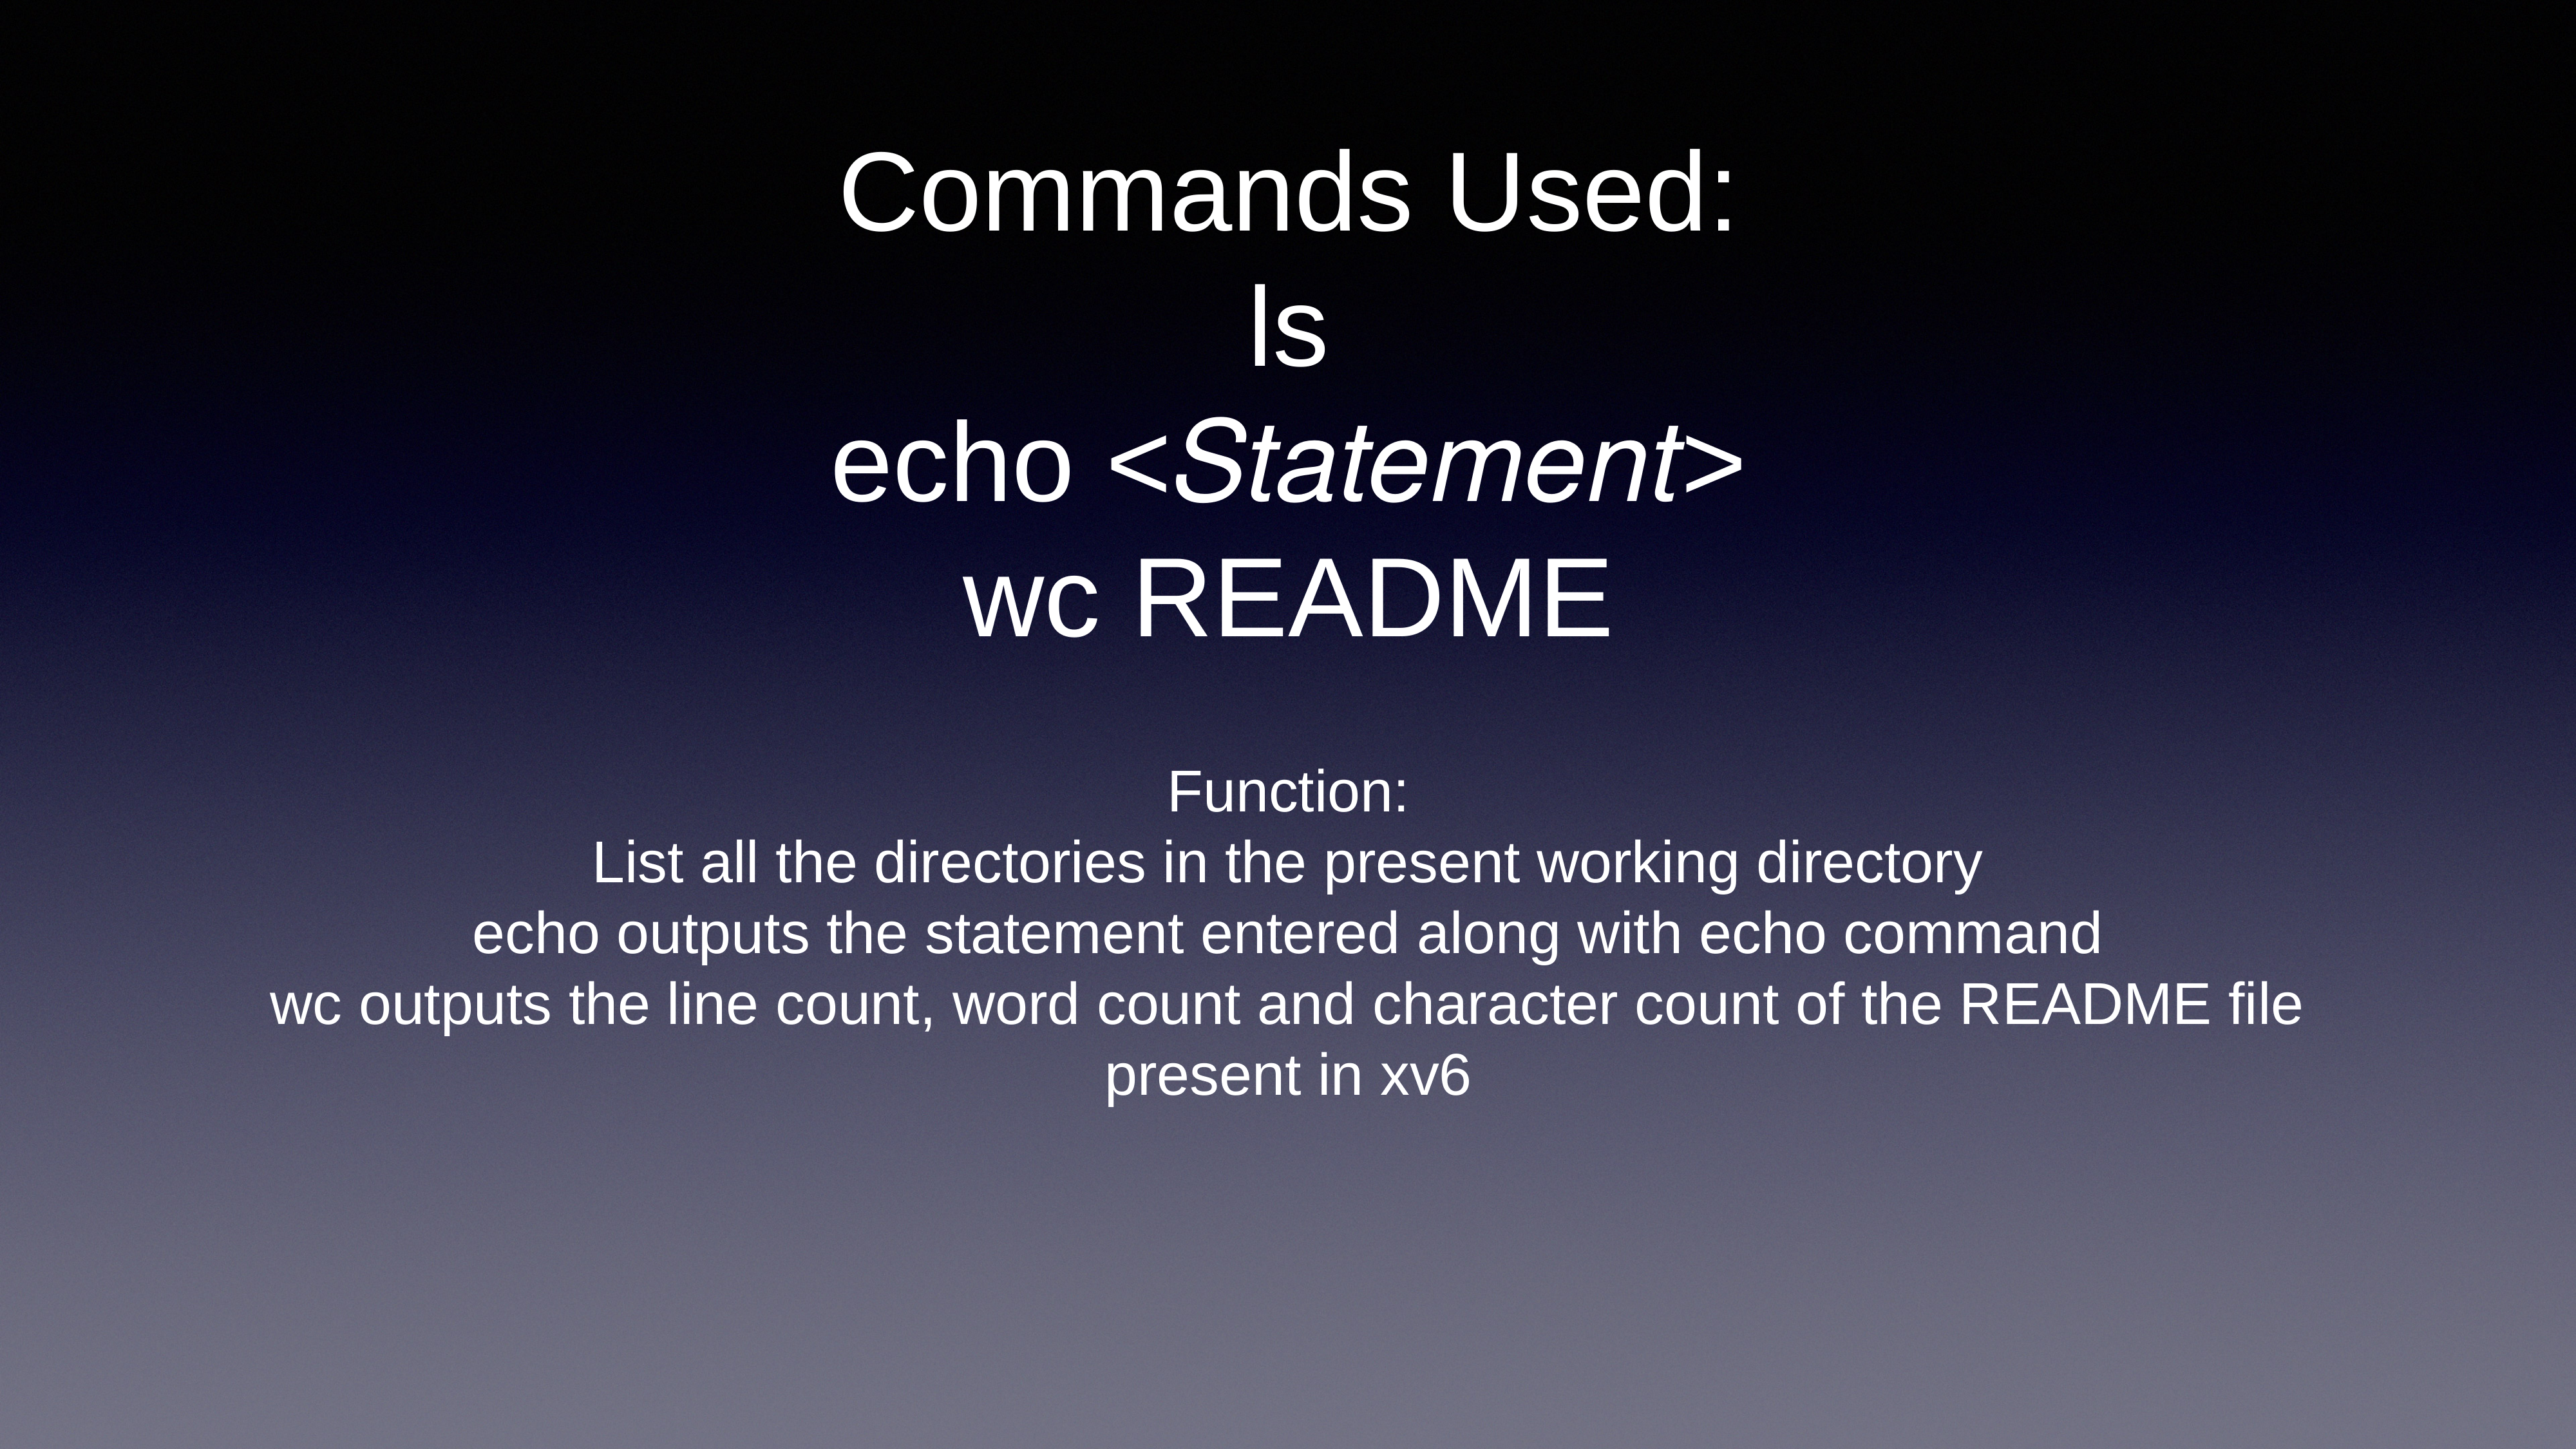

# Commands Used:
ls
echo <Statement>
wc README
Function:
List all the directories in the present working directory
echo outputs the statement entered along with echo command
wc outputs the line count, word count and character count of the README file present in xv6